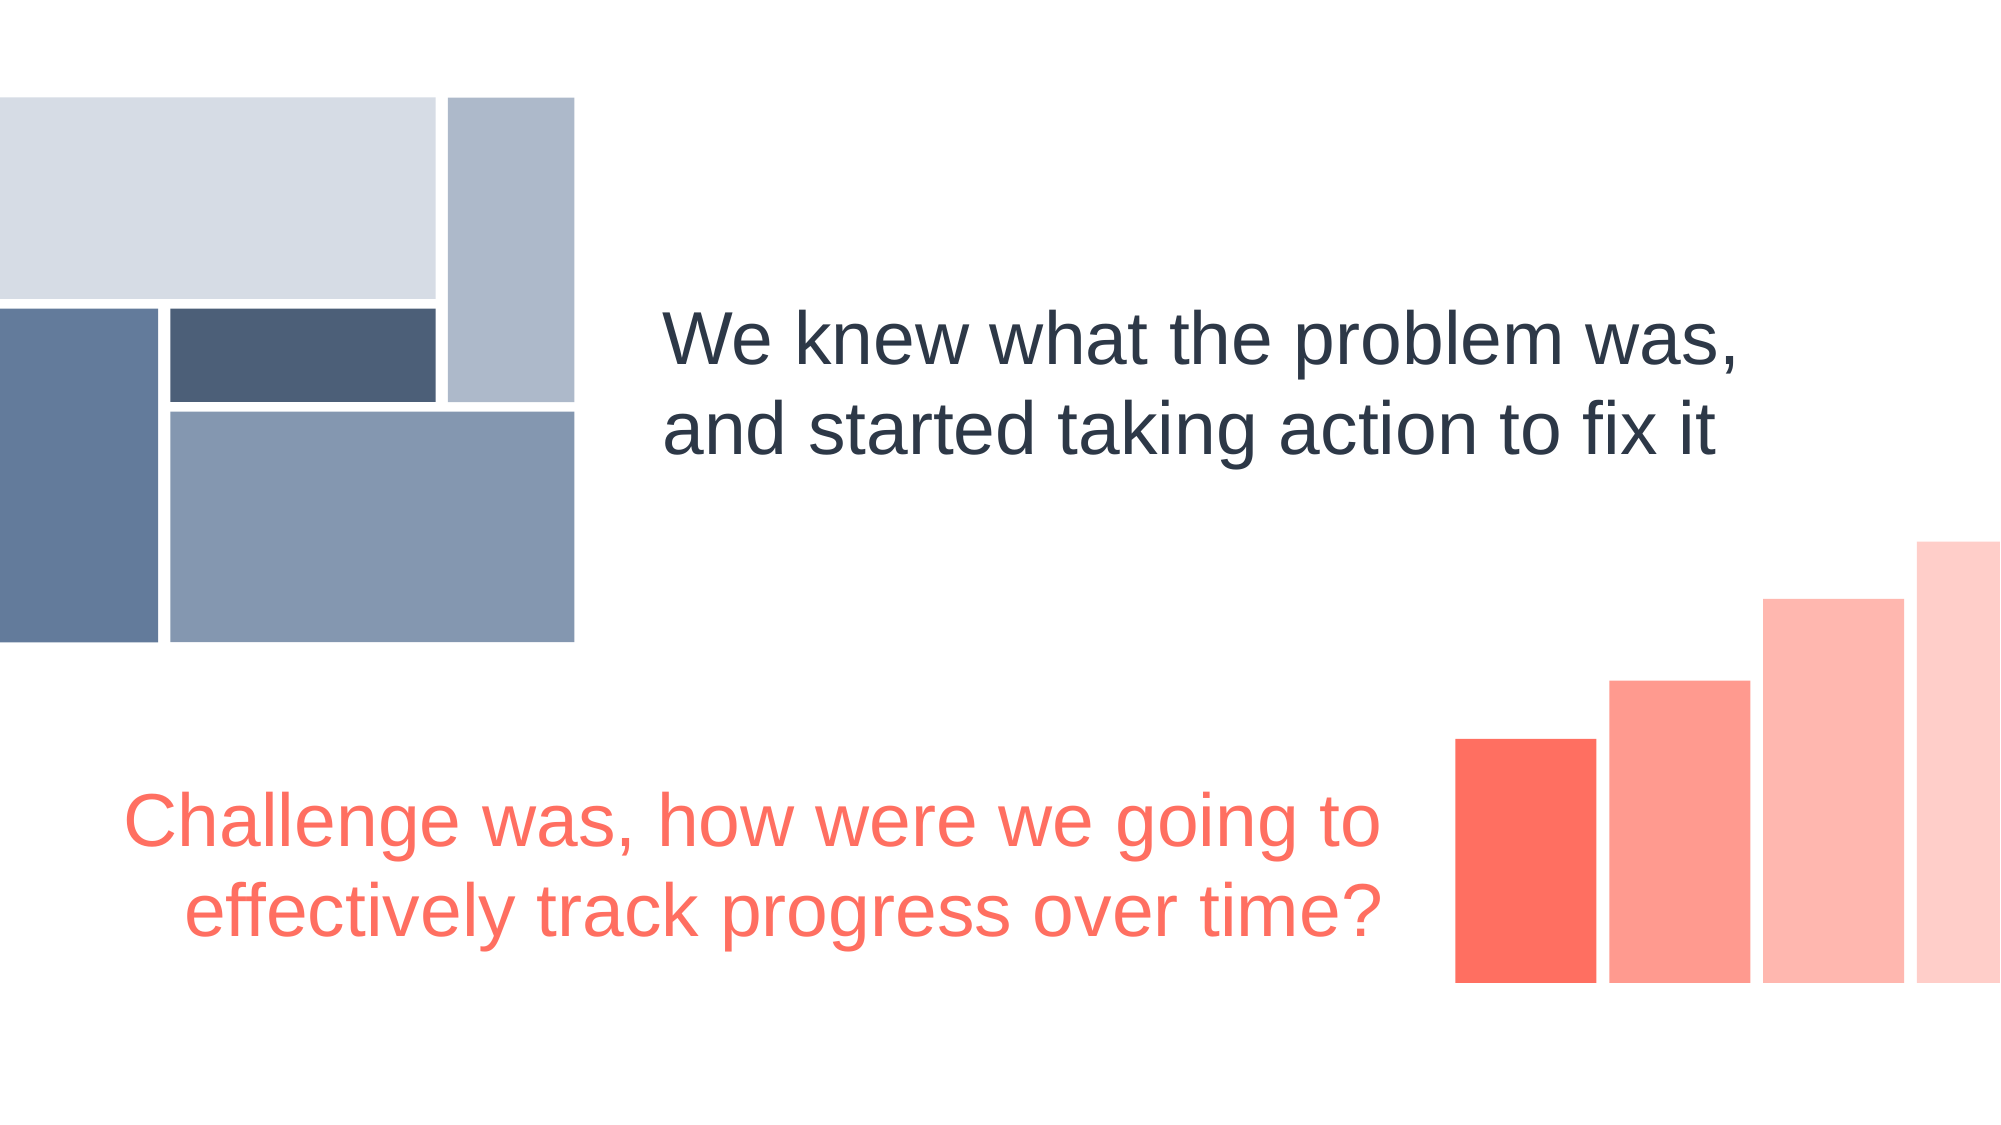

We knew what the problem was, and started taking action to fix it

Challenge was, how were we going to effectively track progress over time?